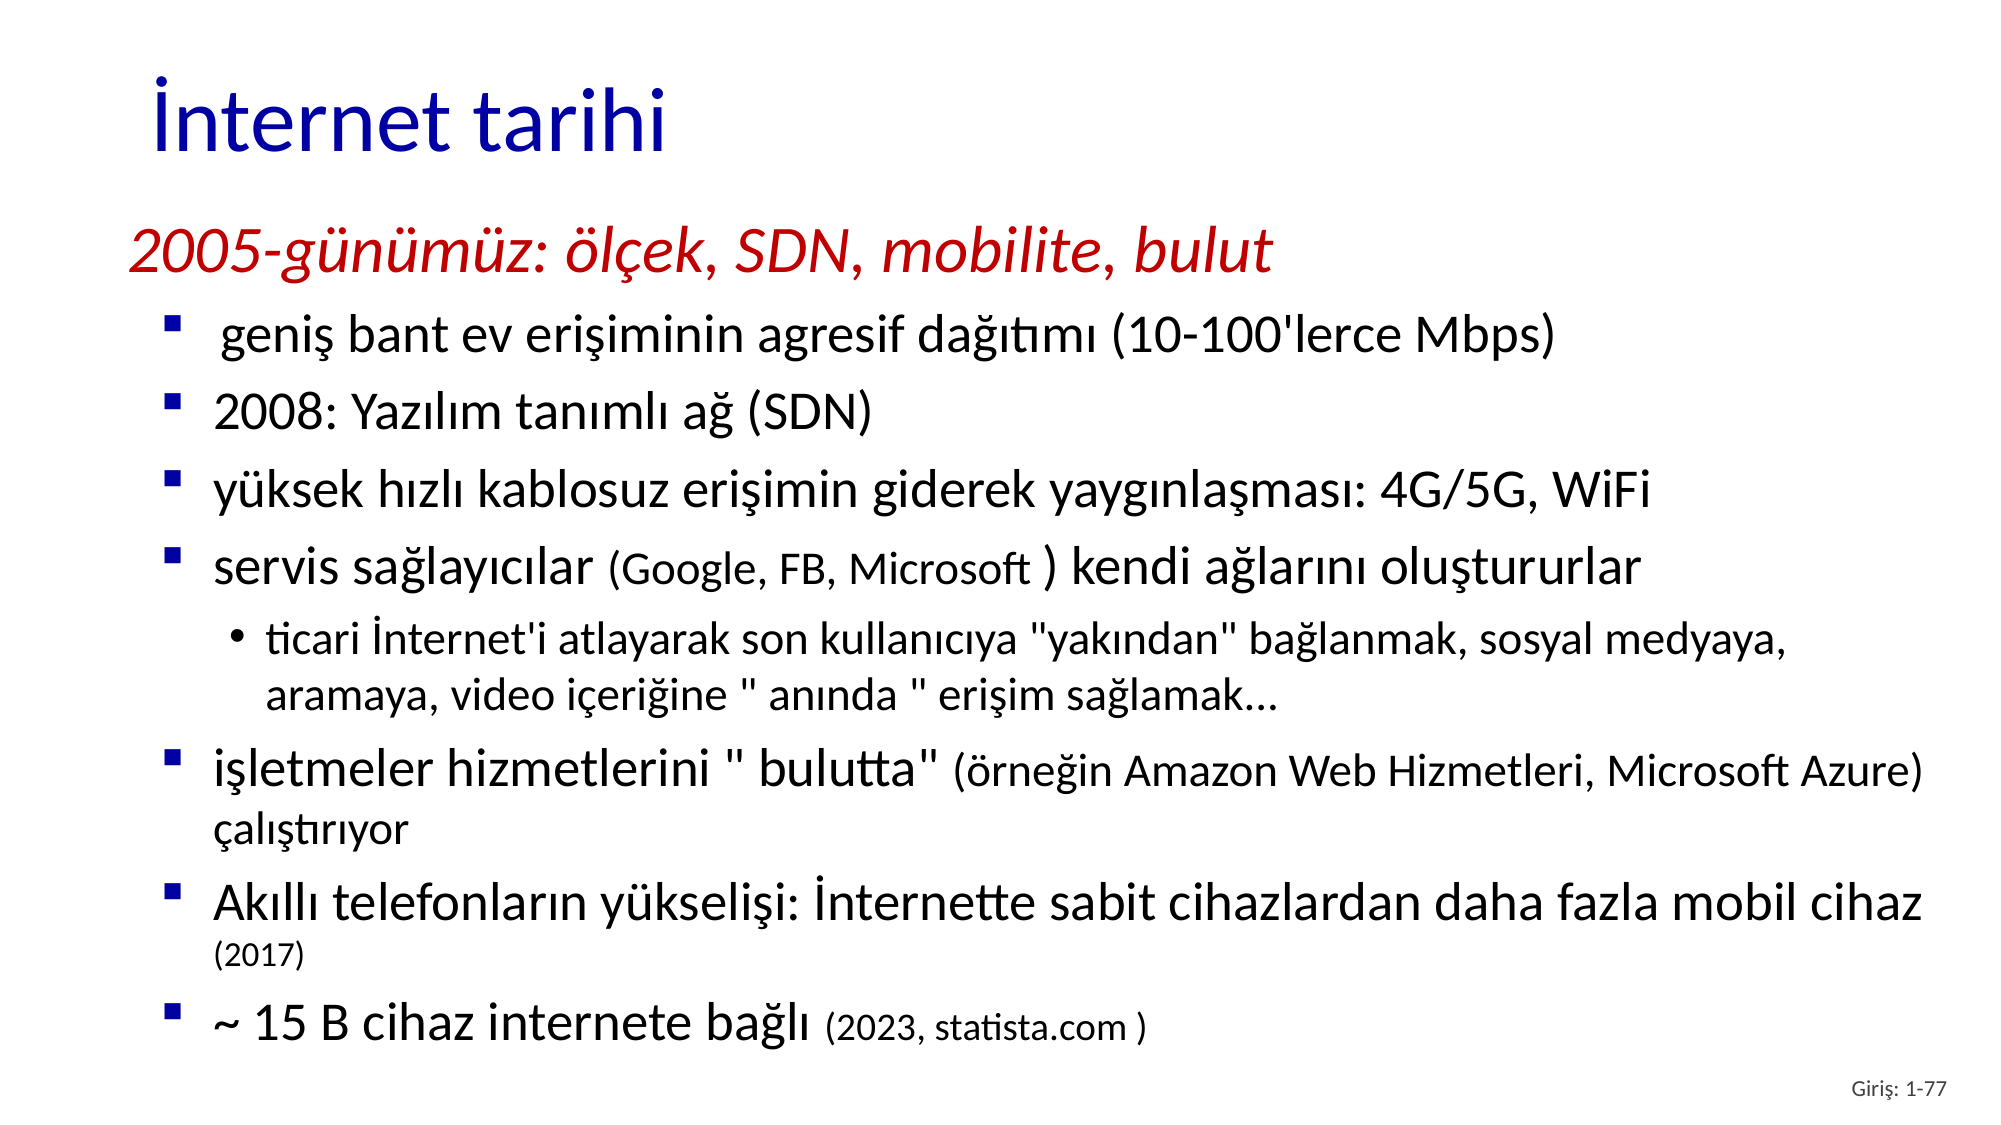

# İnternet tarihi
2005-günümüz: ölçek, SDN, mobilite, bulut
geniş bant ev erişiminin agresif dağıtımı (10-100'lerce Mbps)
2008: Yazılım tanımlı ağ (SDN)
yüksek hızlı kablosuz erişimin giderek yaygınlaşması: 4G/5G, WiFi
servis sağlayıcılar (Google, FB, Microsoft ) kendi ağlarını oluştururlar
ticari İnternet'i atlayarak son kullanıcıya "yakından" bağlanmak, sosyal medyaya, aramaya, video içeriğine " anında " erişim sağlamak...
işletmeler hizmetlerini " bulutta" (örneğin Amazon Web Hizmetleri, Microsoft Azure) çalıştırıyor
Akıllı telefonların yükselişi: İnternette sabit cihazlardan daha fazla mobil cihaz (2017)
~ 15 B cihaz internete bağlı (2023, statista.com )

Giriş: 1-77